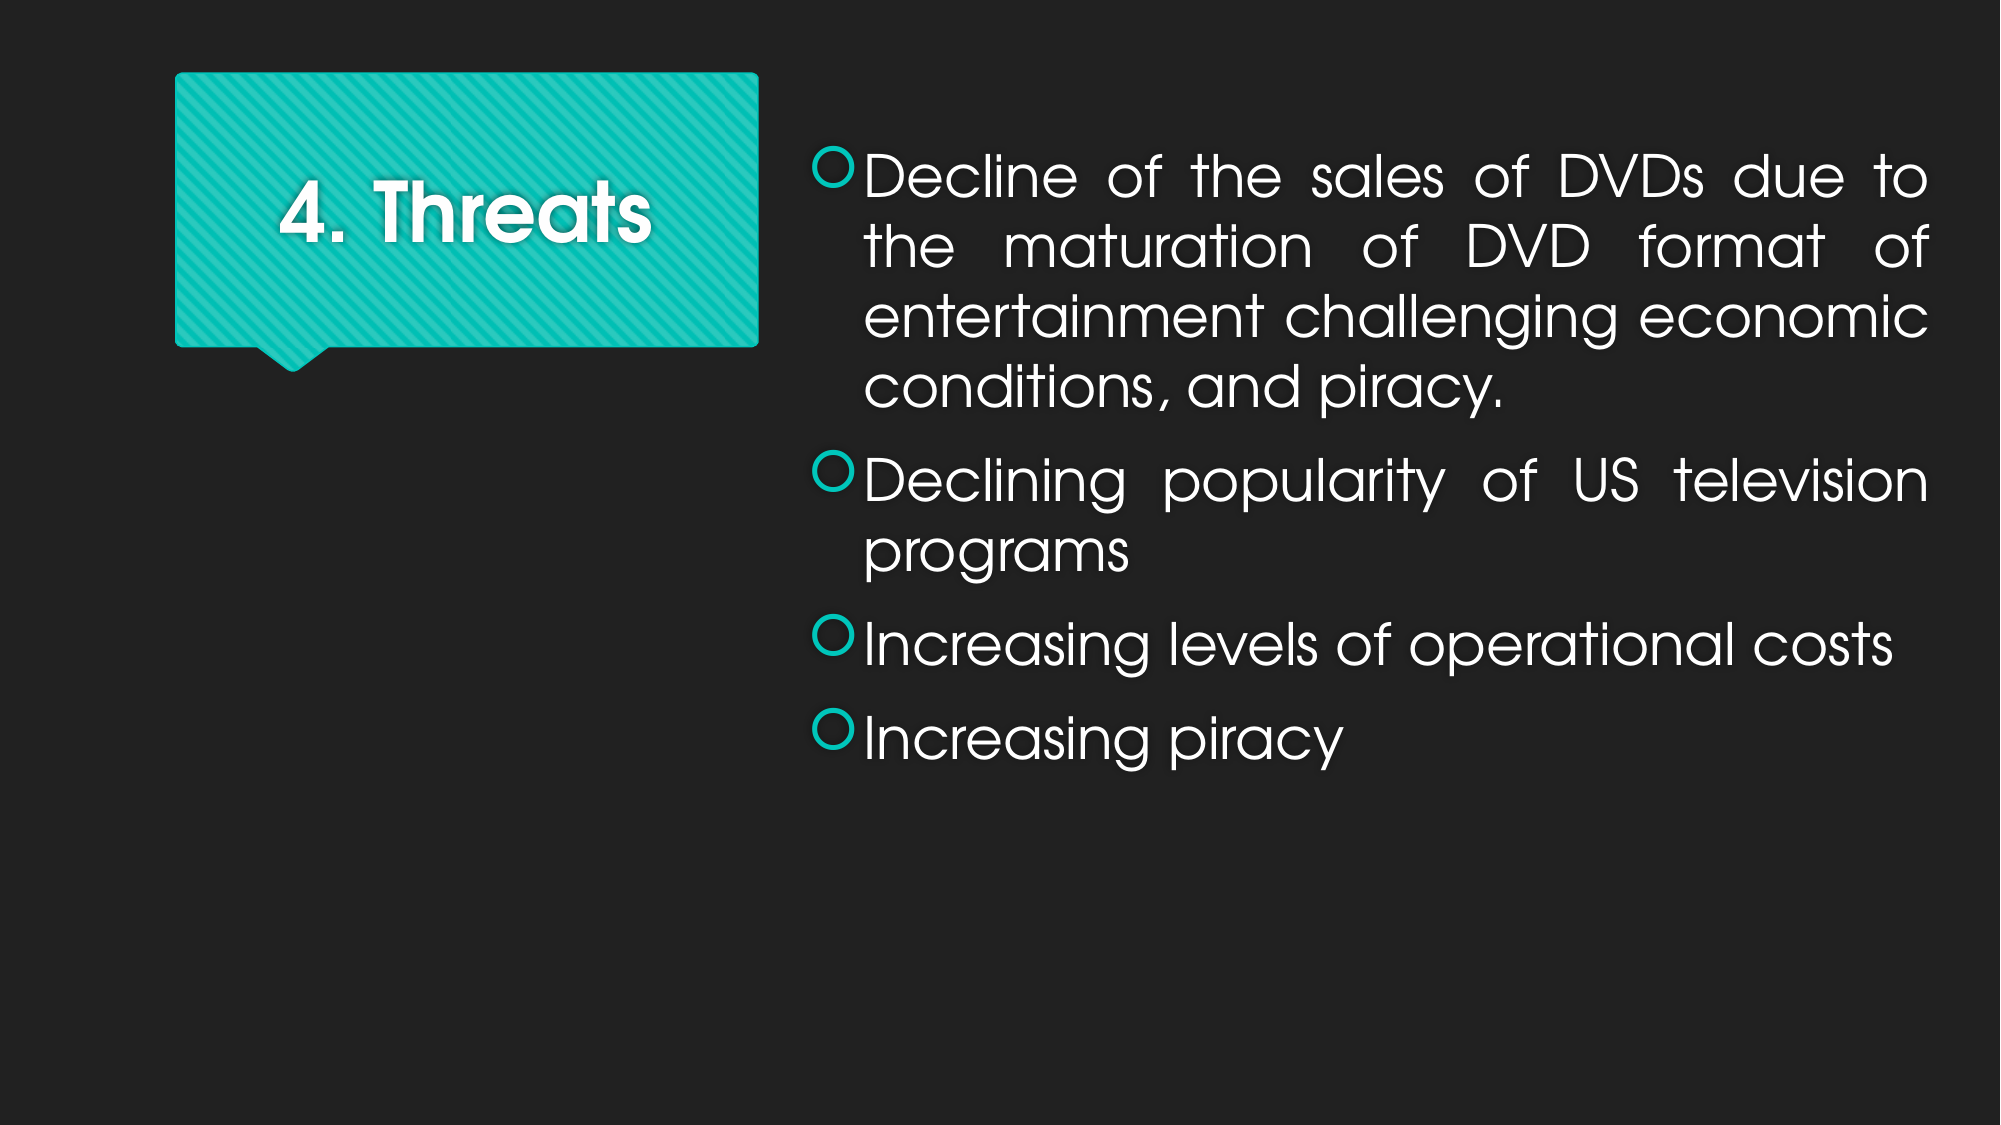

Decline of the sales of DVDs due to the maturation of DVD format of entertainment challenging economic conditions, and piracy.
Declining popularity of US television programs
Increasing levels of operational costs
Increasing piracy

# 4. Threats